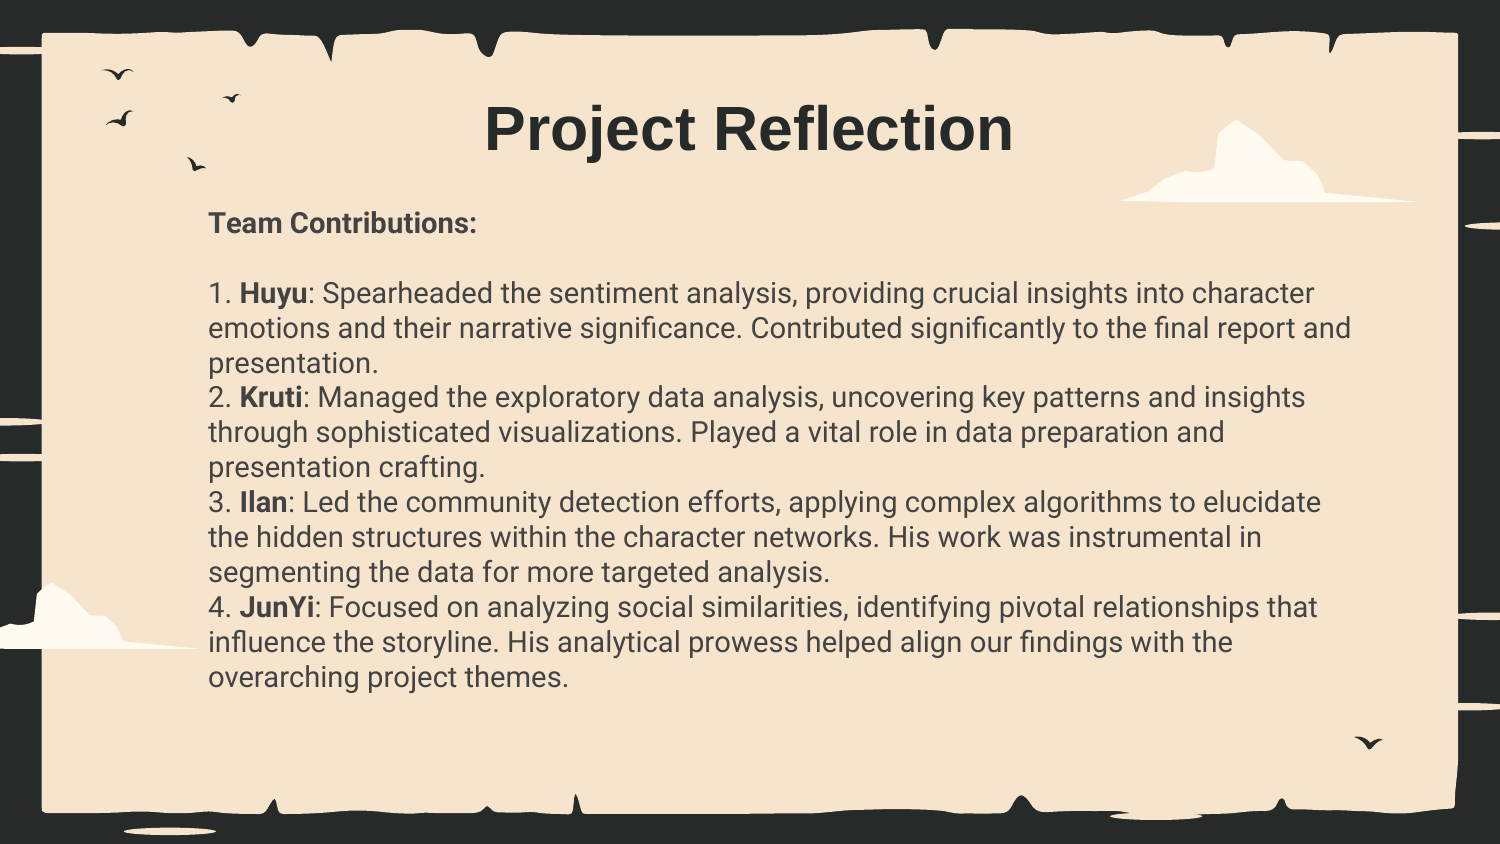

# Project Reflection
Team Contributions:

1. Huyu: Spearheaded the sentiment analysis, providing crucial insights into character emotions and their narrative significance. Contributed significantly to the final report and presentation.
2. Kruti: Managed the exploratory data analysis, uncovering key patterns and insights through sophisticated visualizations. Played a vital role in data preparation and presentation crafting.
3. Ilan: Led the community detection efforts, applying complex algorithms to elucidate the hidden structures within the character networks. His work was instrumental in segmenting the data for more targeted analysis.
4. JunYi: Focused on analyzing social similarities, identifying pivotal relationships that influence the storyline. His analytical prowess helped align our findings with the overarching project themes.